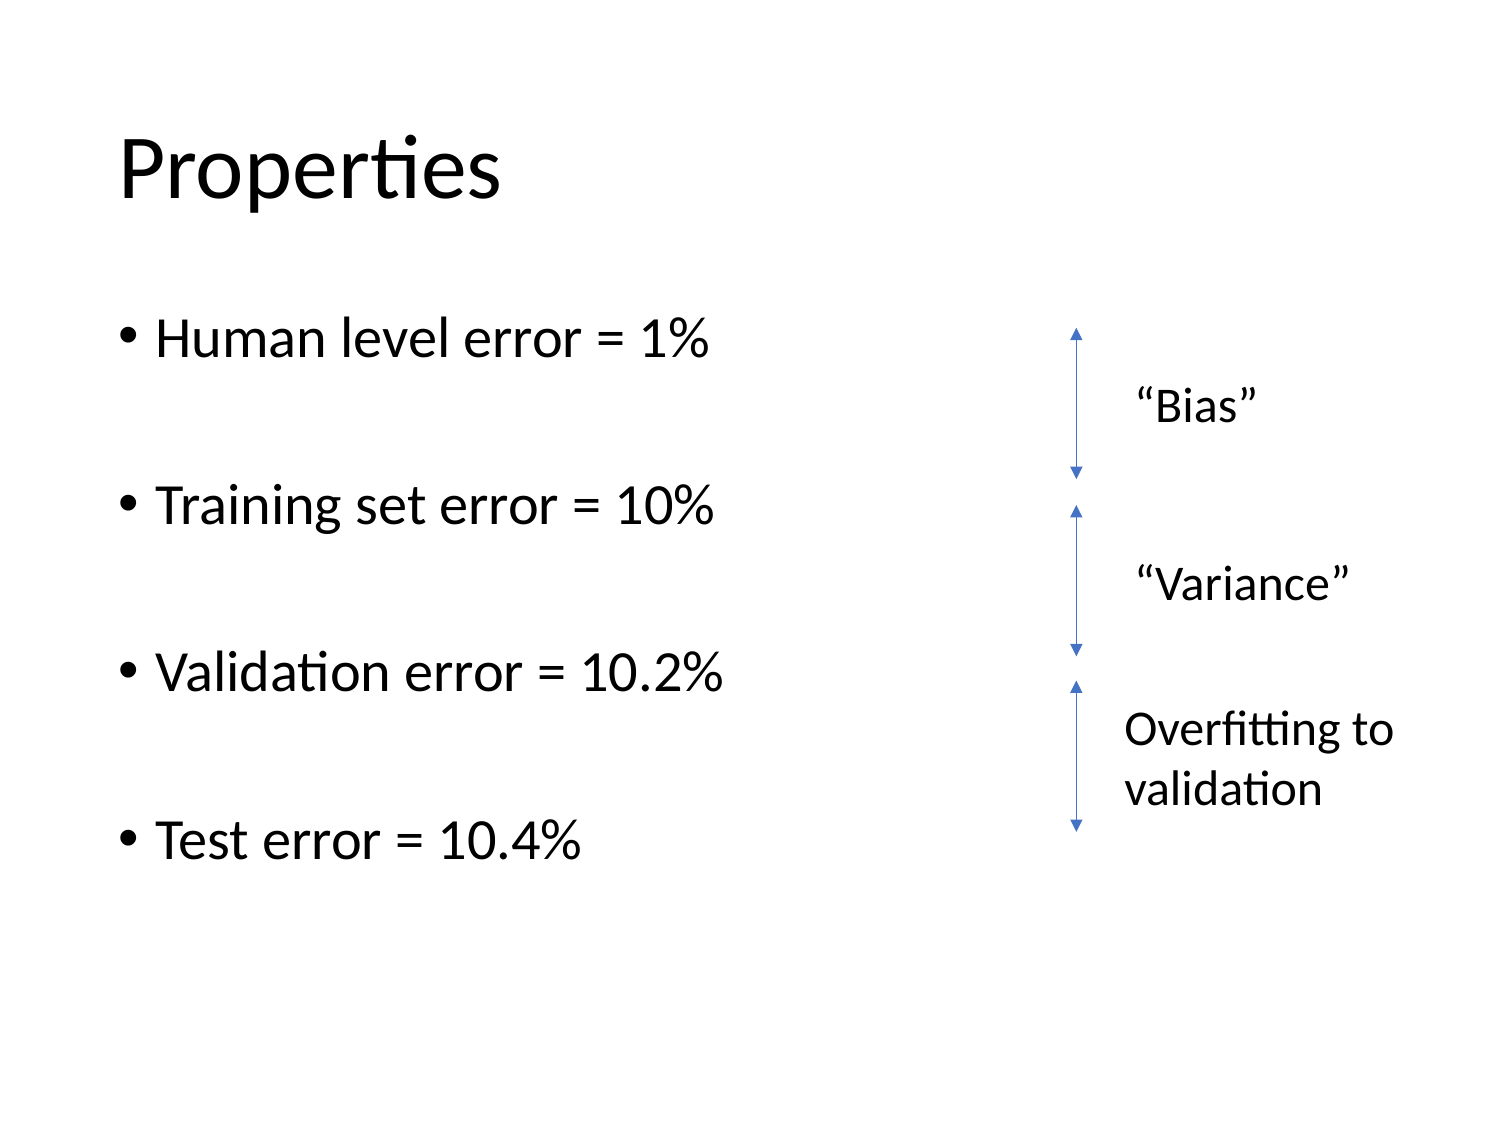

# Properties
Human level error = 1%

Training set error = 10%

Validation error = 10.2%

Test error = 10.4%
“Bias”
“Variance”
Overfitting to validation